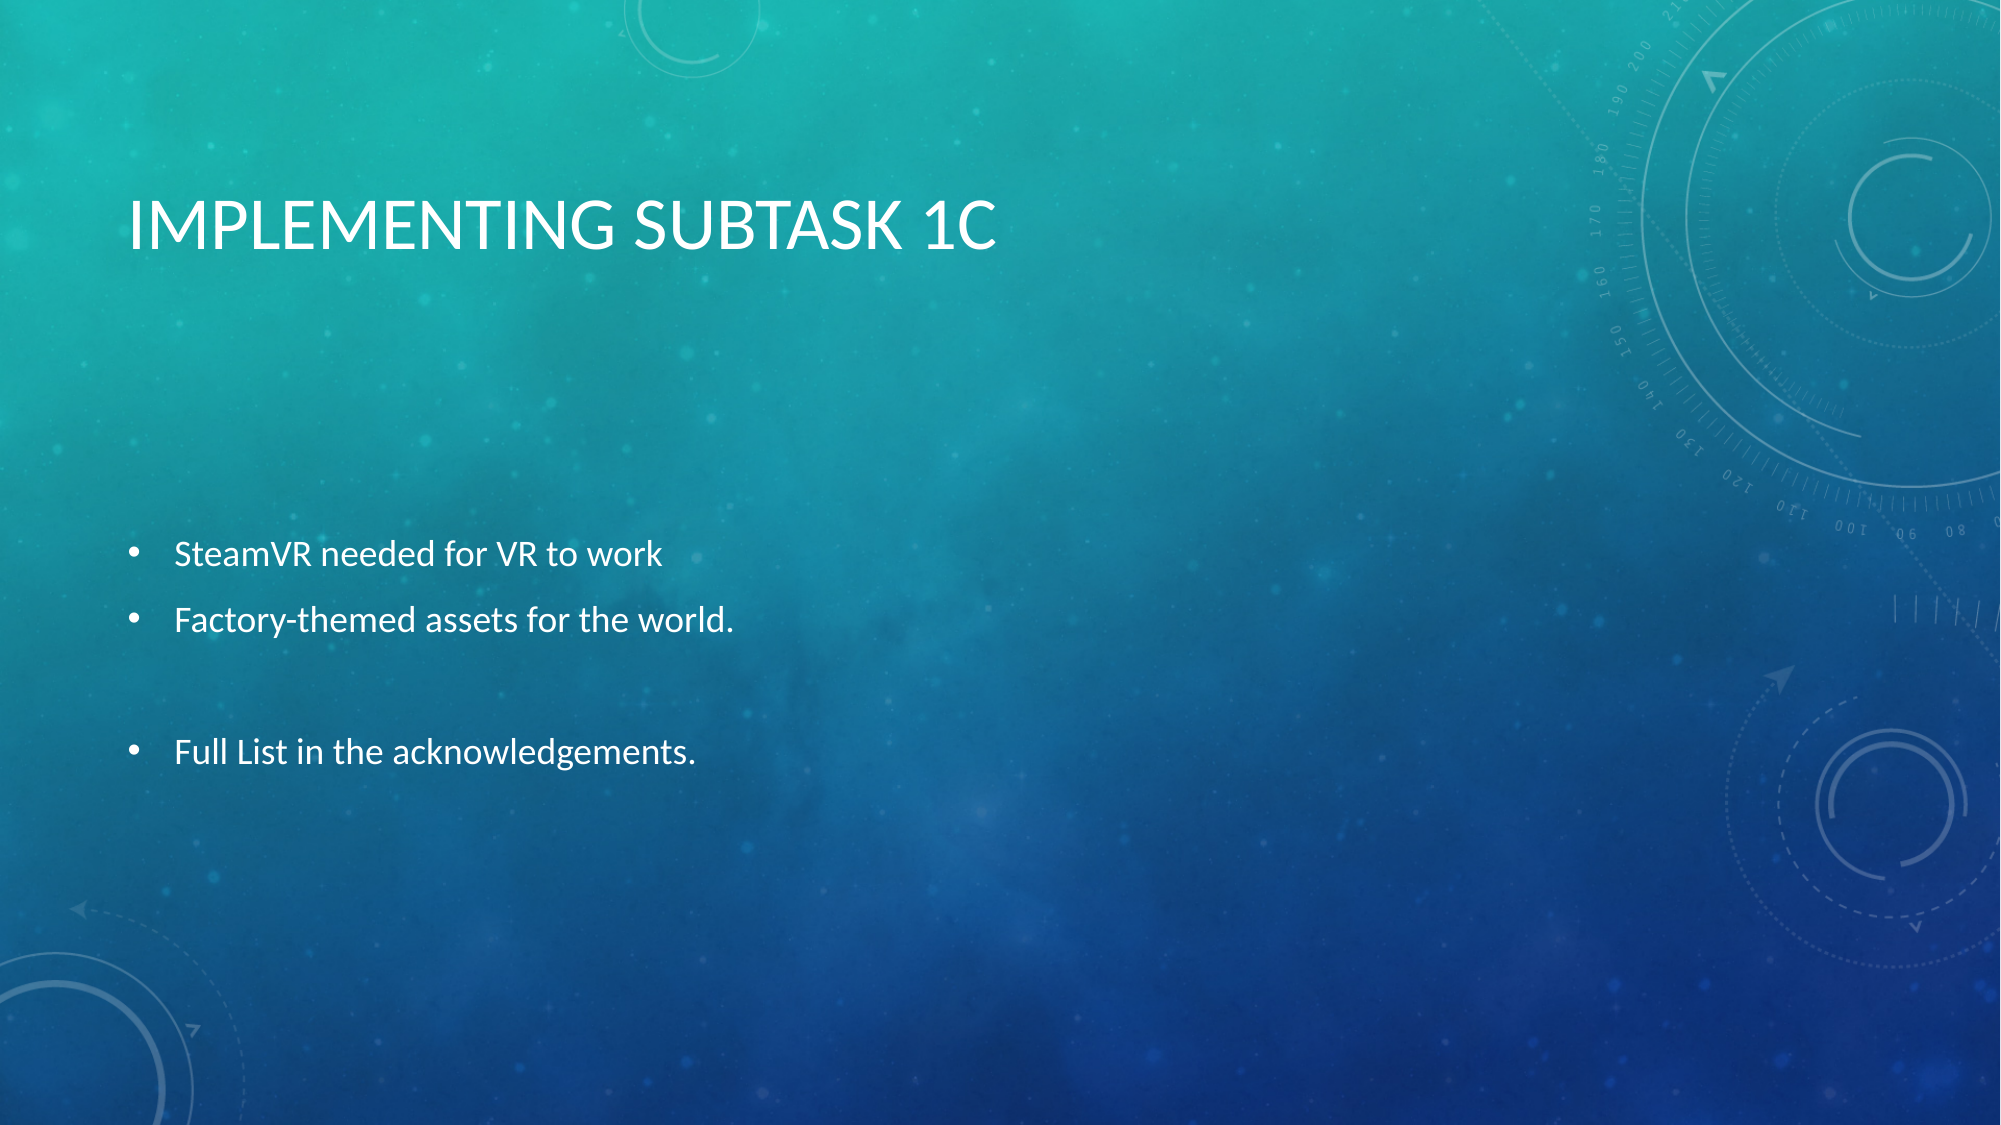

# Implementing Subtask 1C
SteamVR needed for VR to work
Factory-themed assets for the world.

Full List in the acknowledgements.